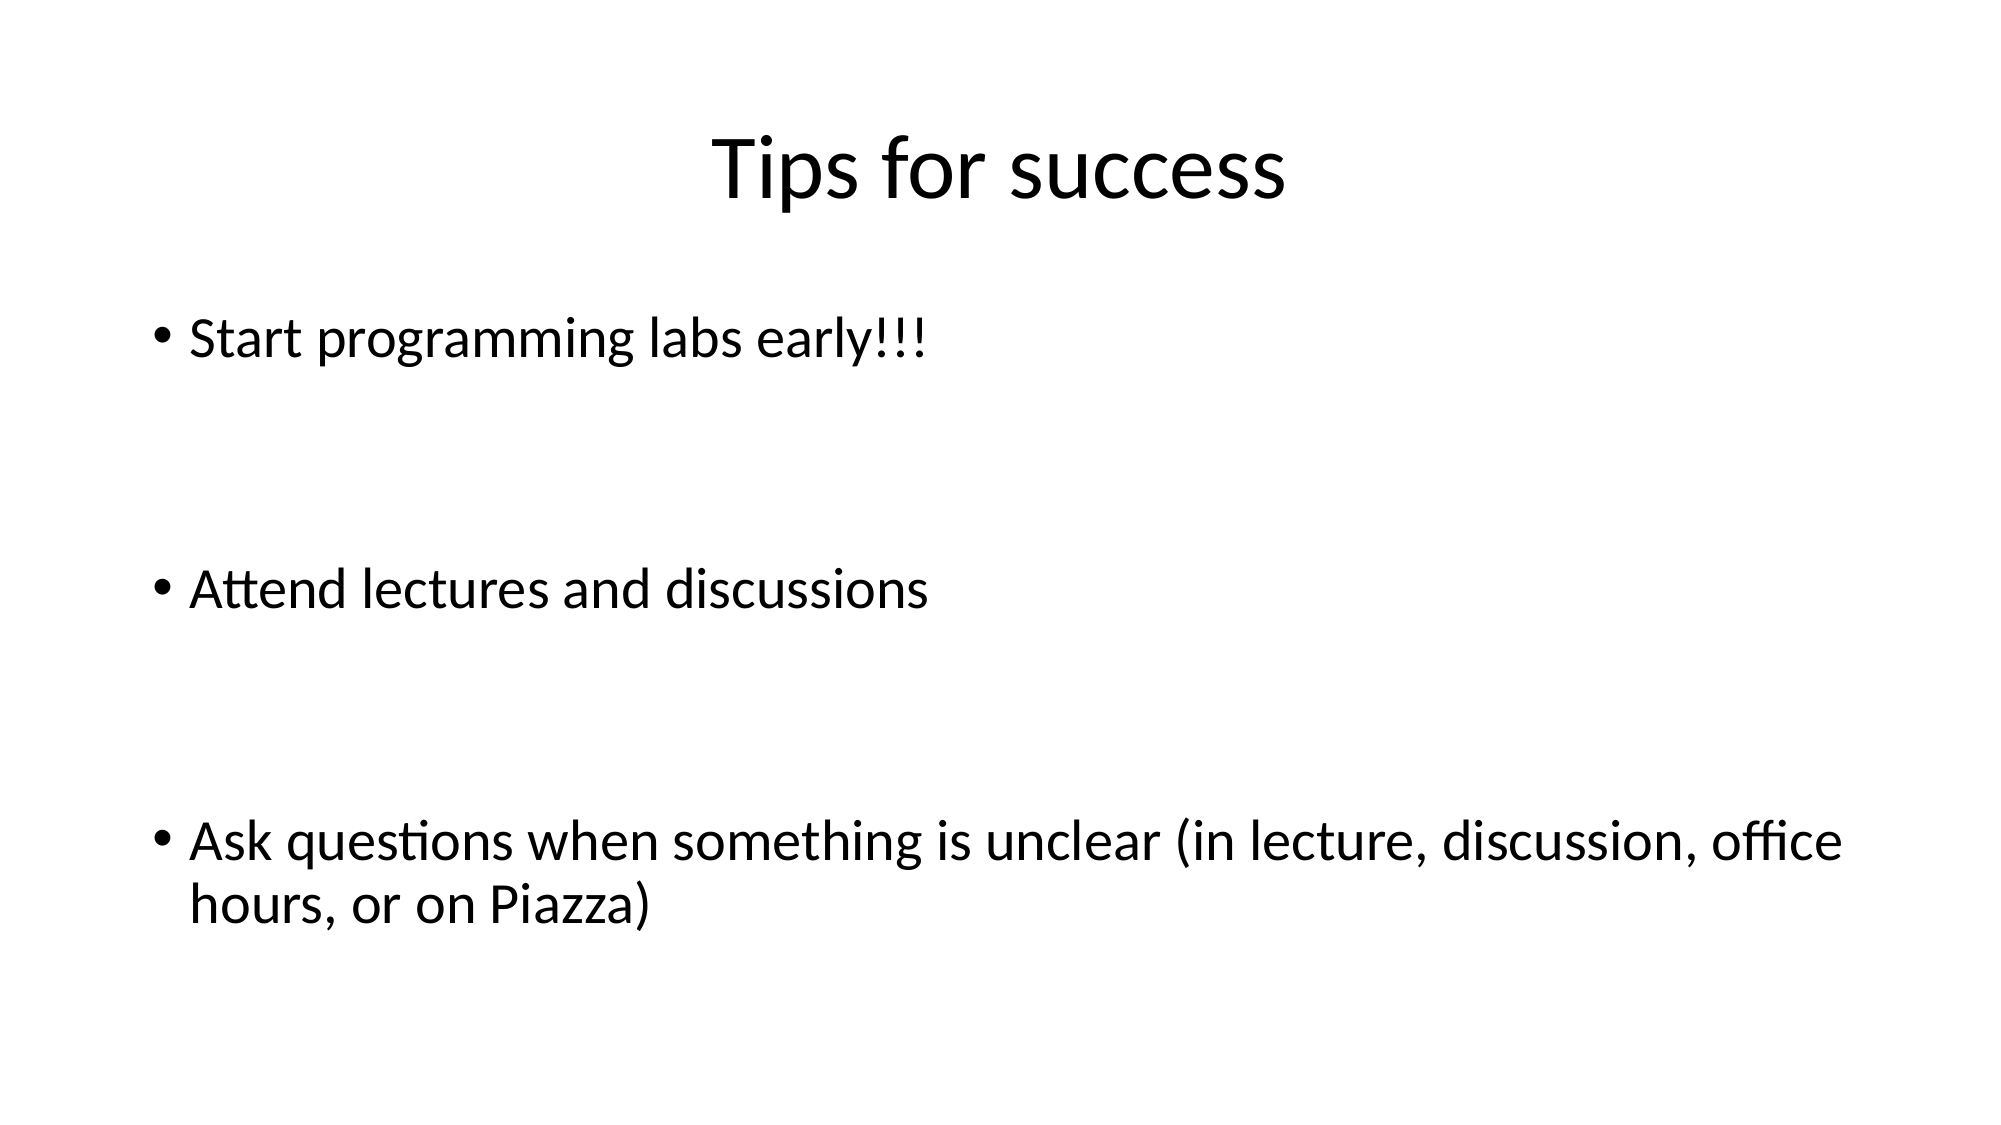

# Tips for success
Start programming labs early!!!

Attend lectures and discussions

Ask questions when something is unclear (in lecture, discussion, office hours, or on Piazza)